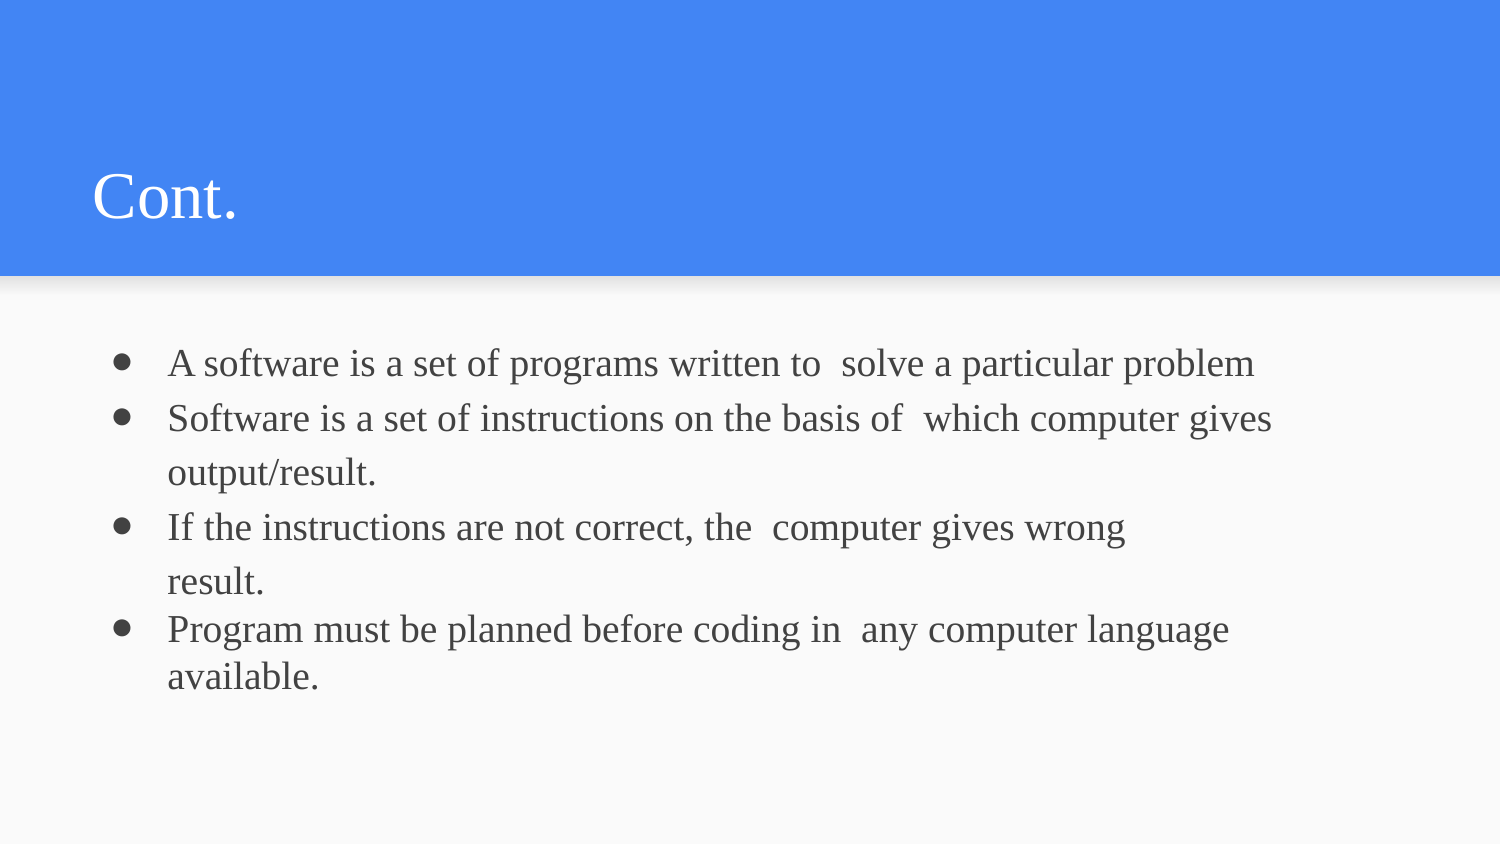

# Cont.
A software is a set of programs written to  solve a particular problem
Software is a set of instructions on the basis of  which computer gives output/result.
If the instructions are not correct, the  computer gives wrong result.
Program must be planned before coding in  any computer language available.